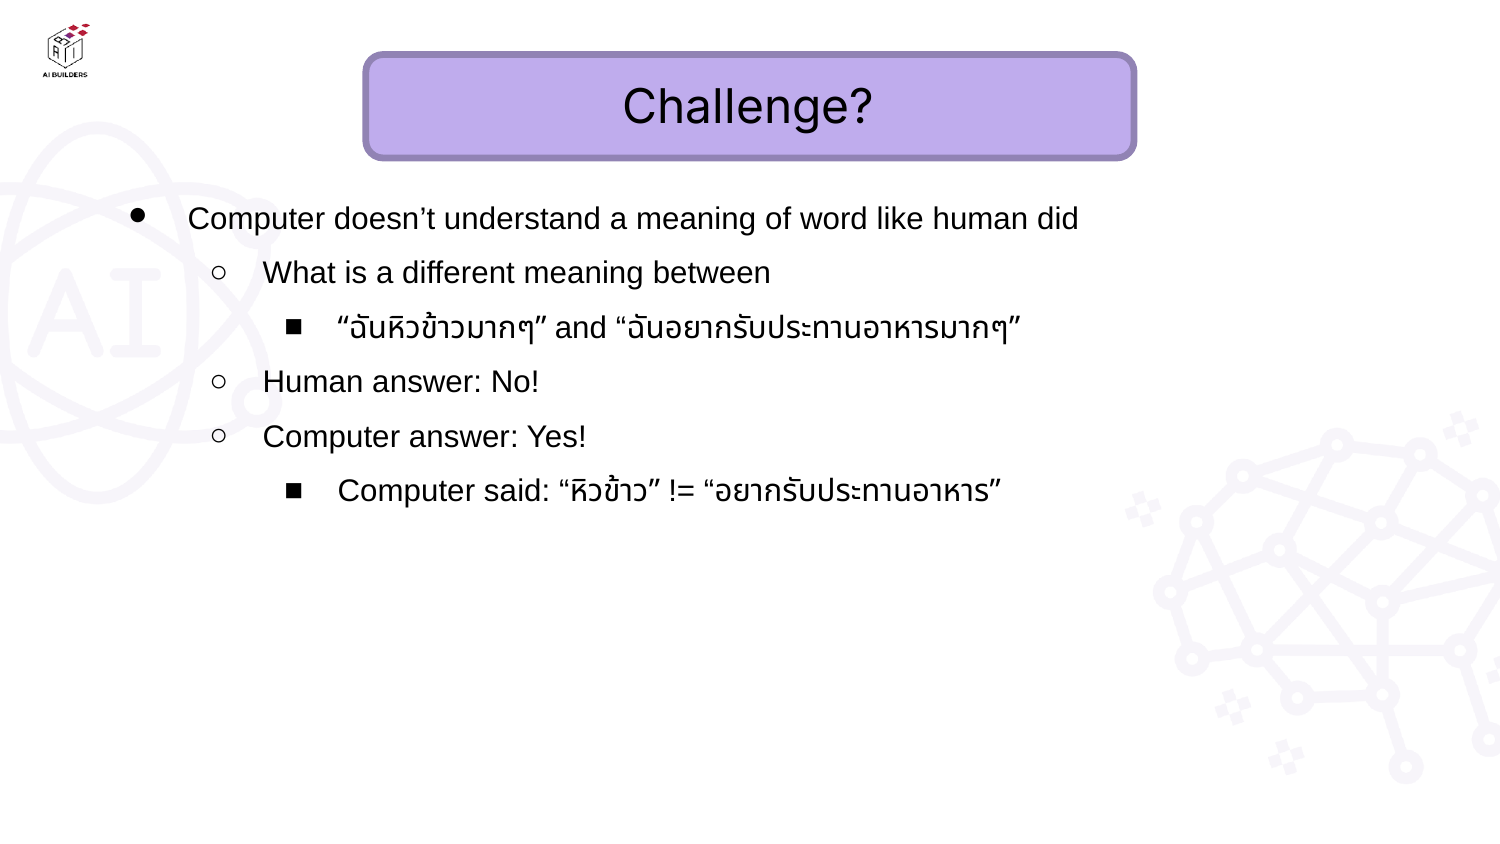

Challenge?
Computer doesn’t understand a meaning of word like human did
What is a different meaning between
“ฉันหิวข้าวมากๆ” and “ฉันอยากรับประทานอาหารมากๆ”
Human answer: No!
Computer answer: Yes!
Computer said: “หิวข้าว” != “อยากรับประทานอาหาร”